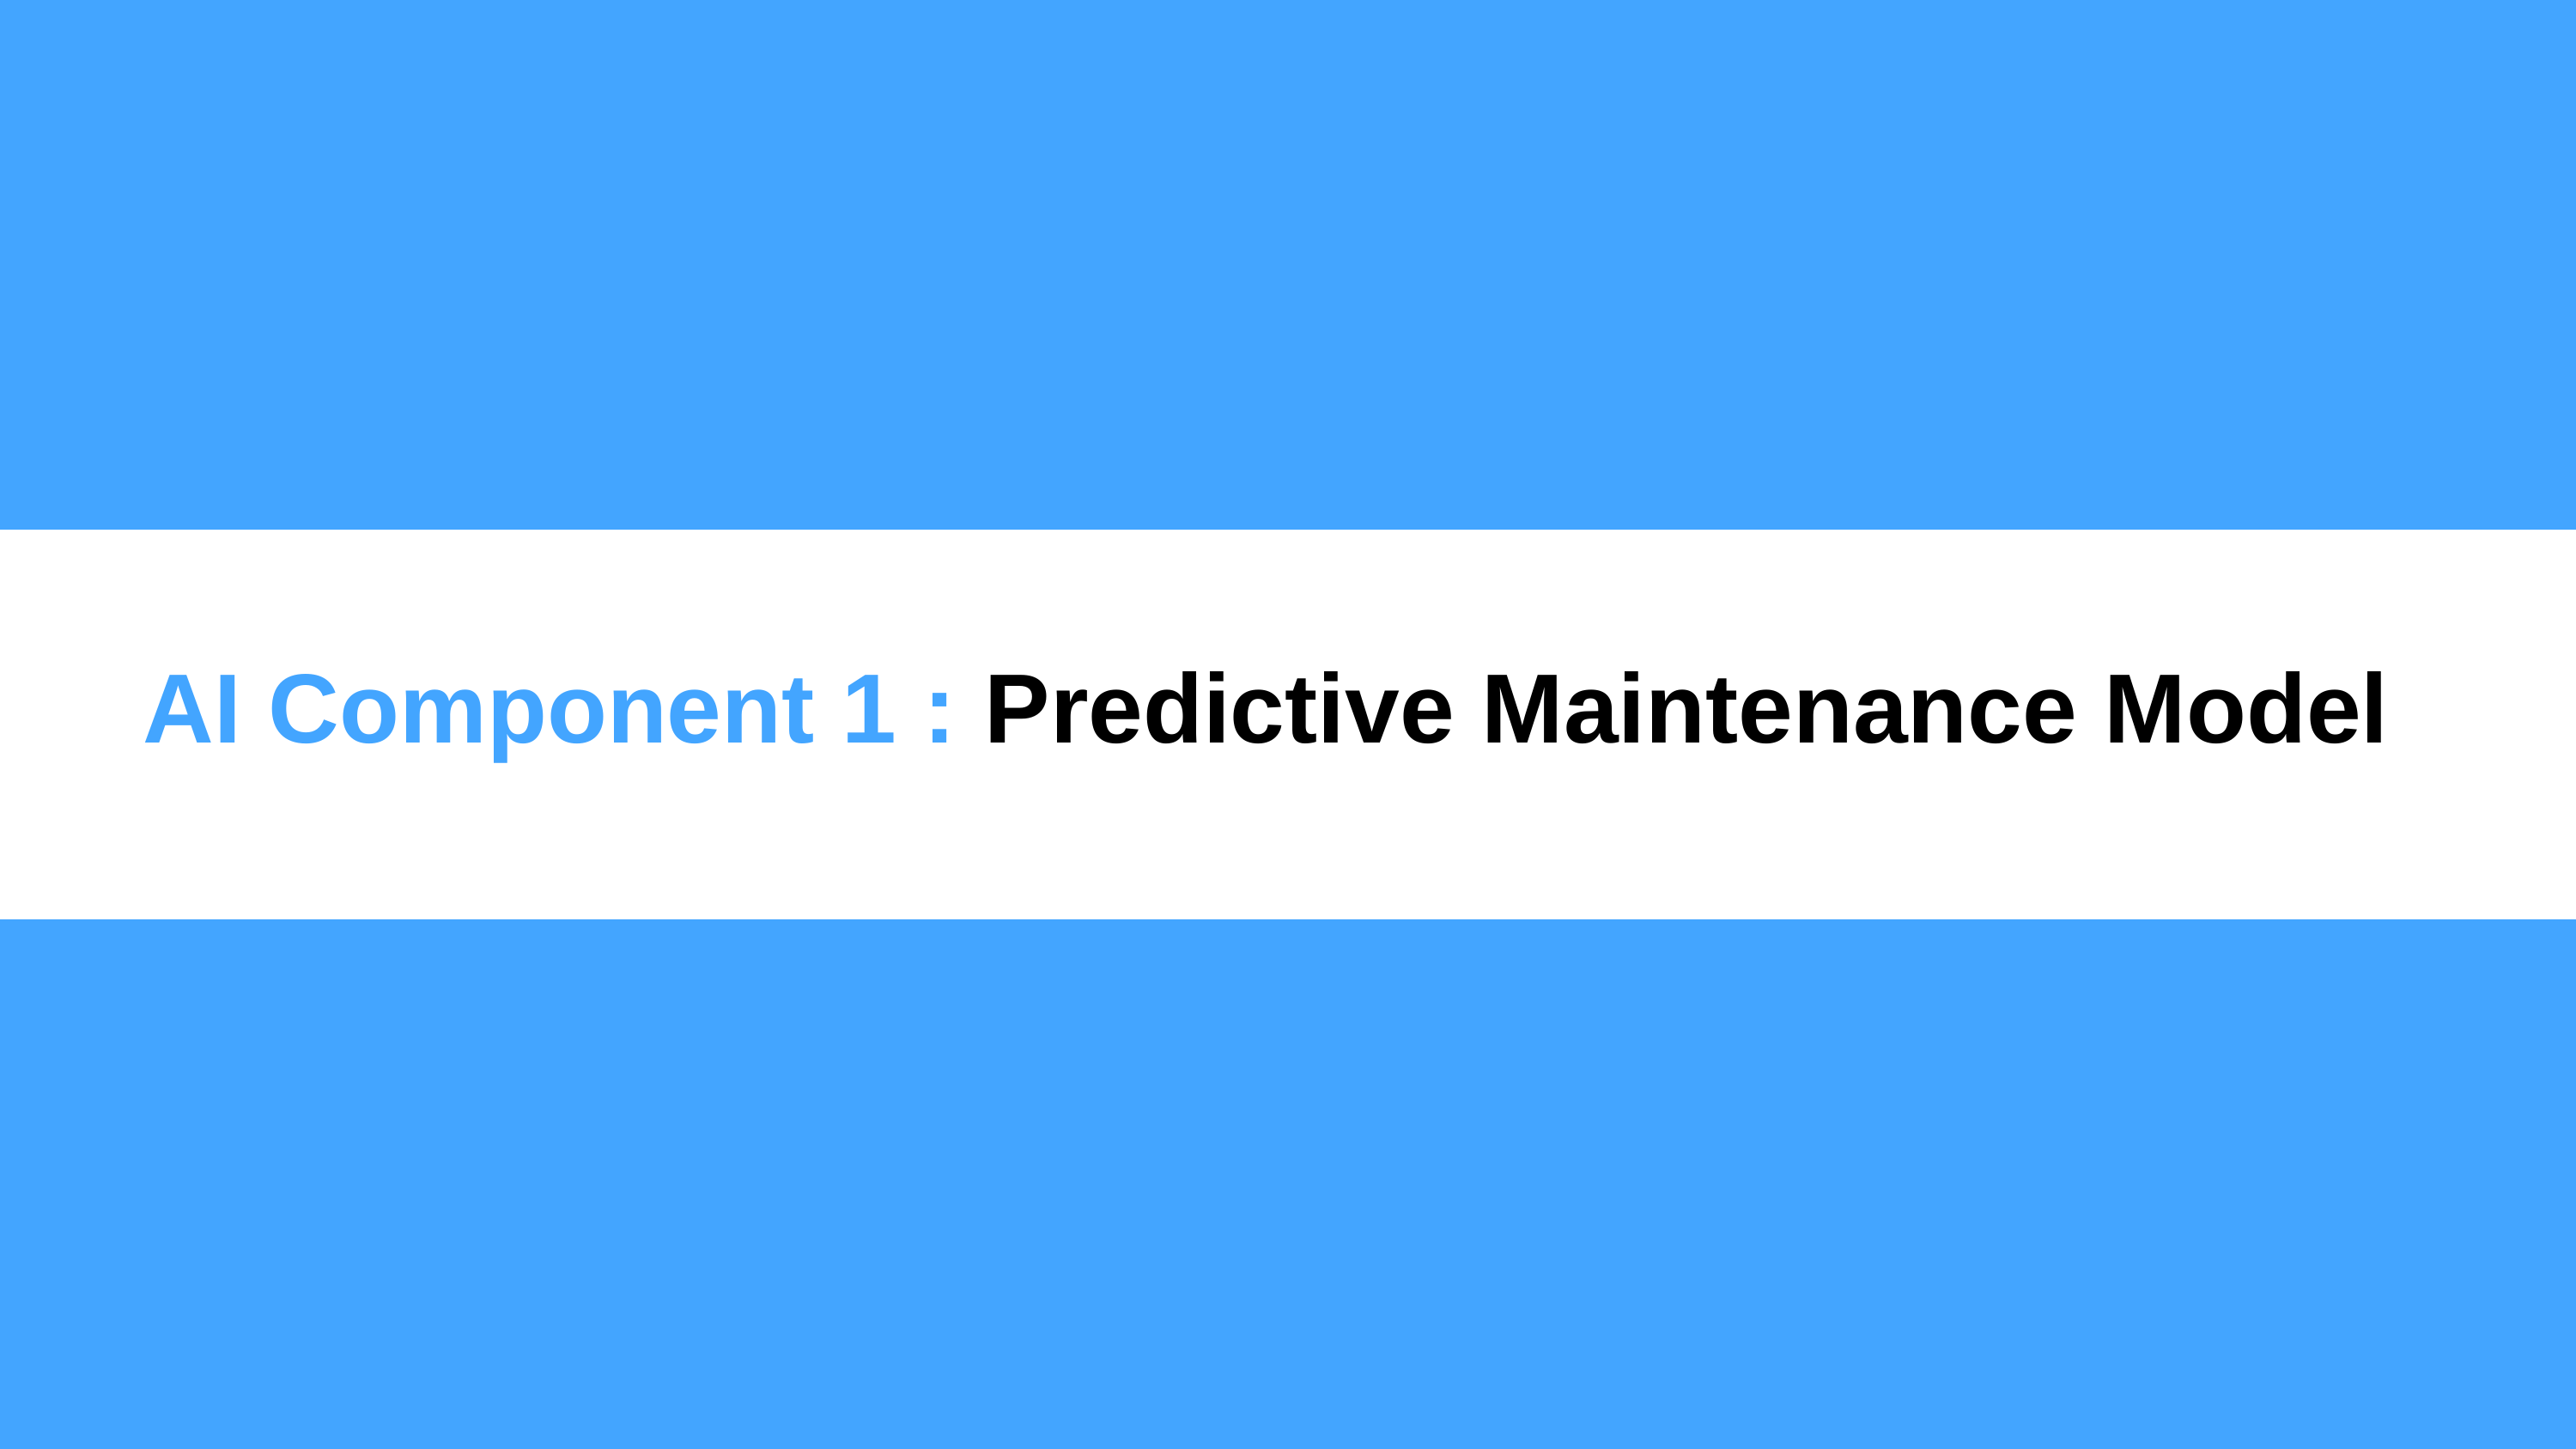

AI Component 1 : Predictive Maintenance Model